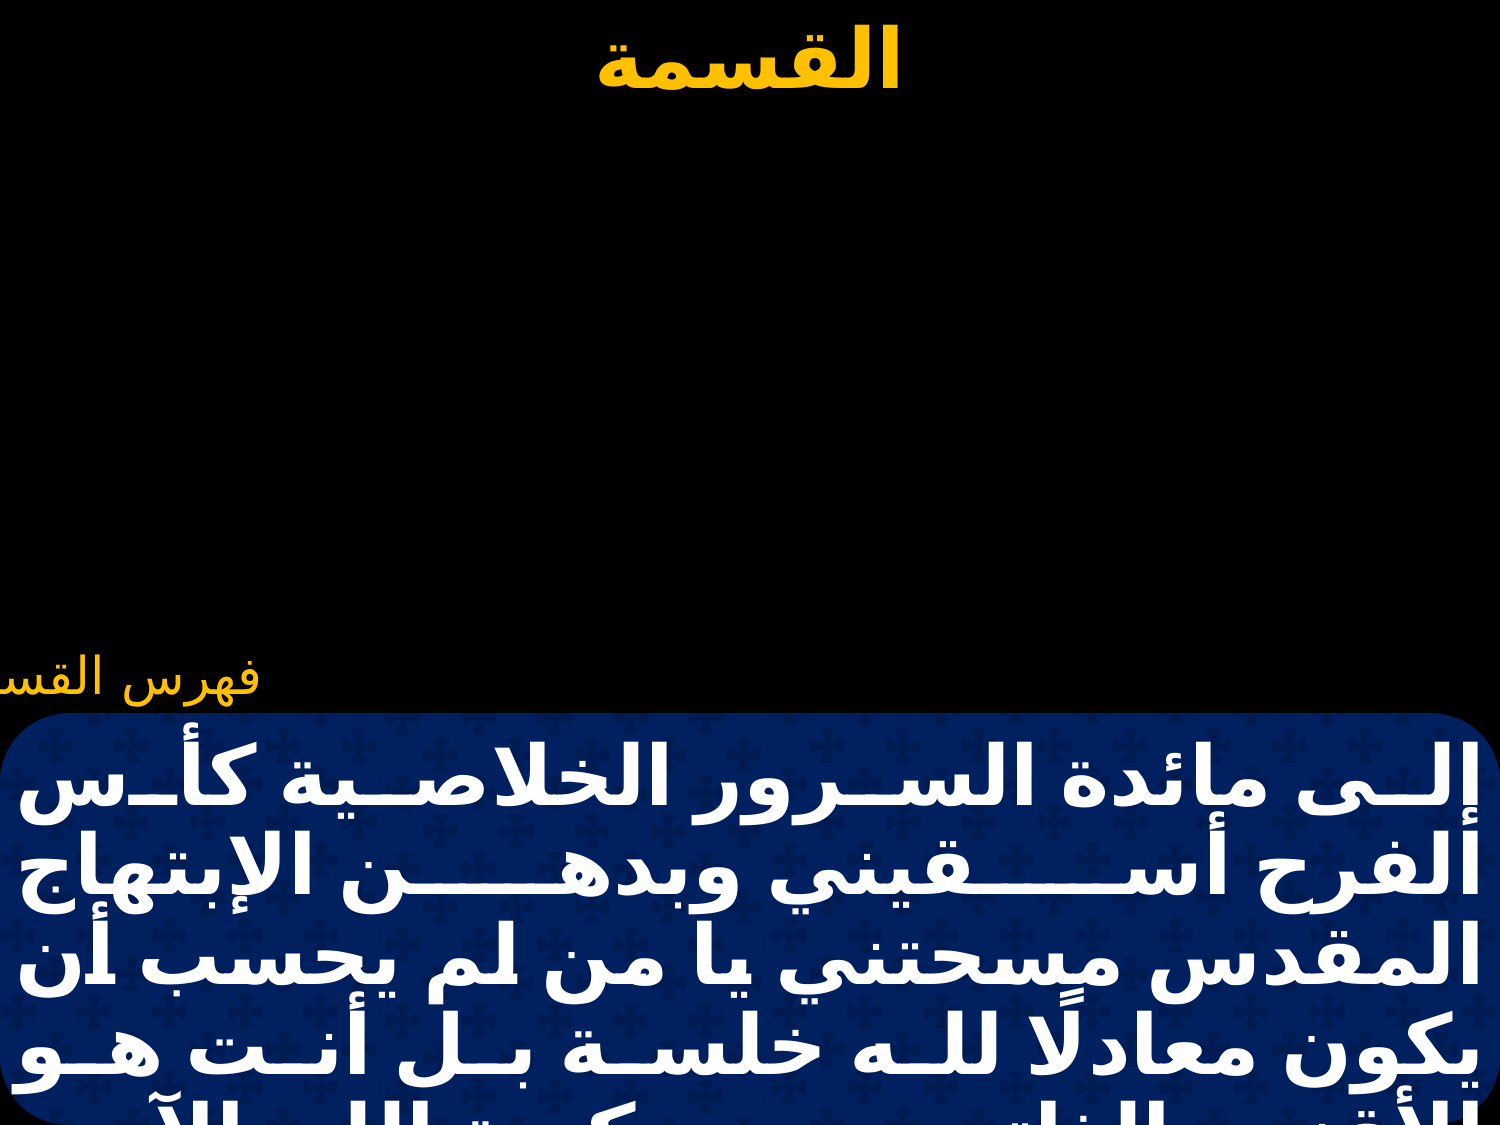

#
إلى مائدة السرور الخلاصية كأس الفرح أسقيني وبدهن الإبتهاج المقدس مسحتني يا من لم يحسب أن يكون معادلًا لله خلسة بل أنت هو الأقنوم الذاتي ويد حكمة الله الآب، حينما وضع للبحر حدًا كنت أنت معه مشيرًا